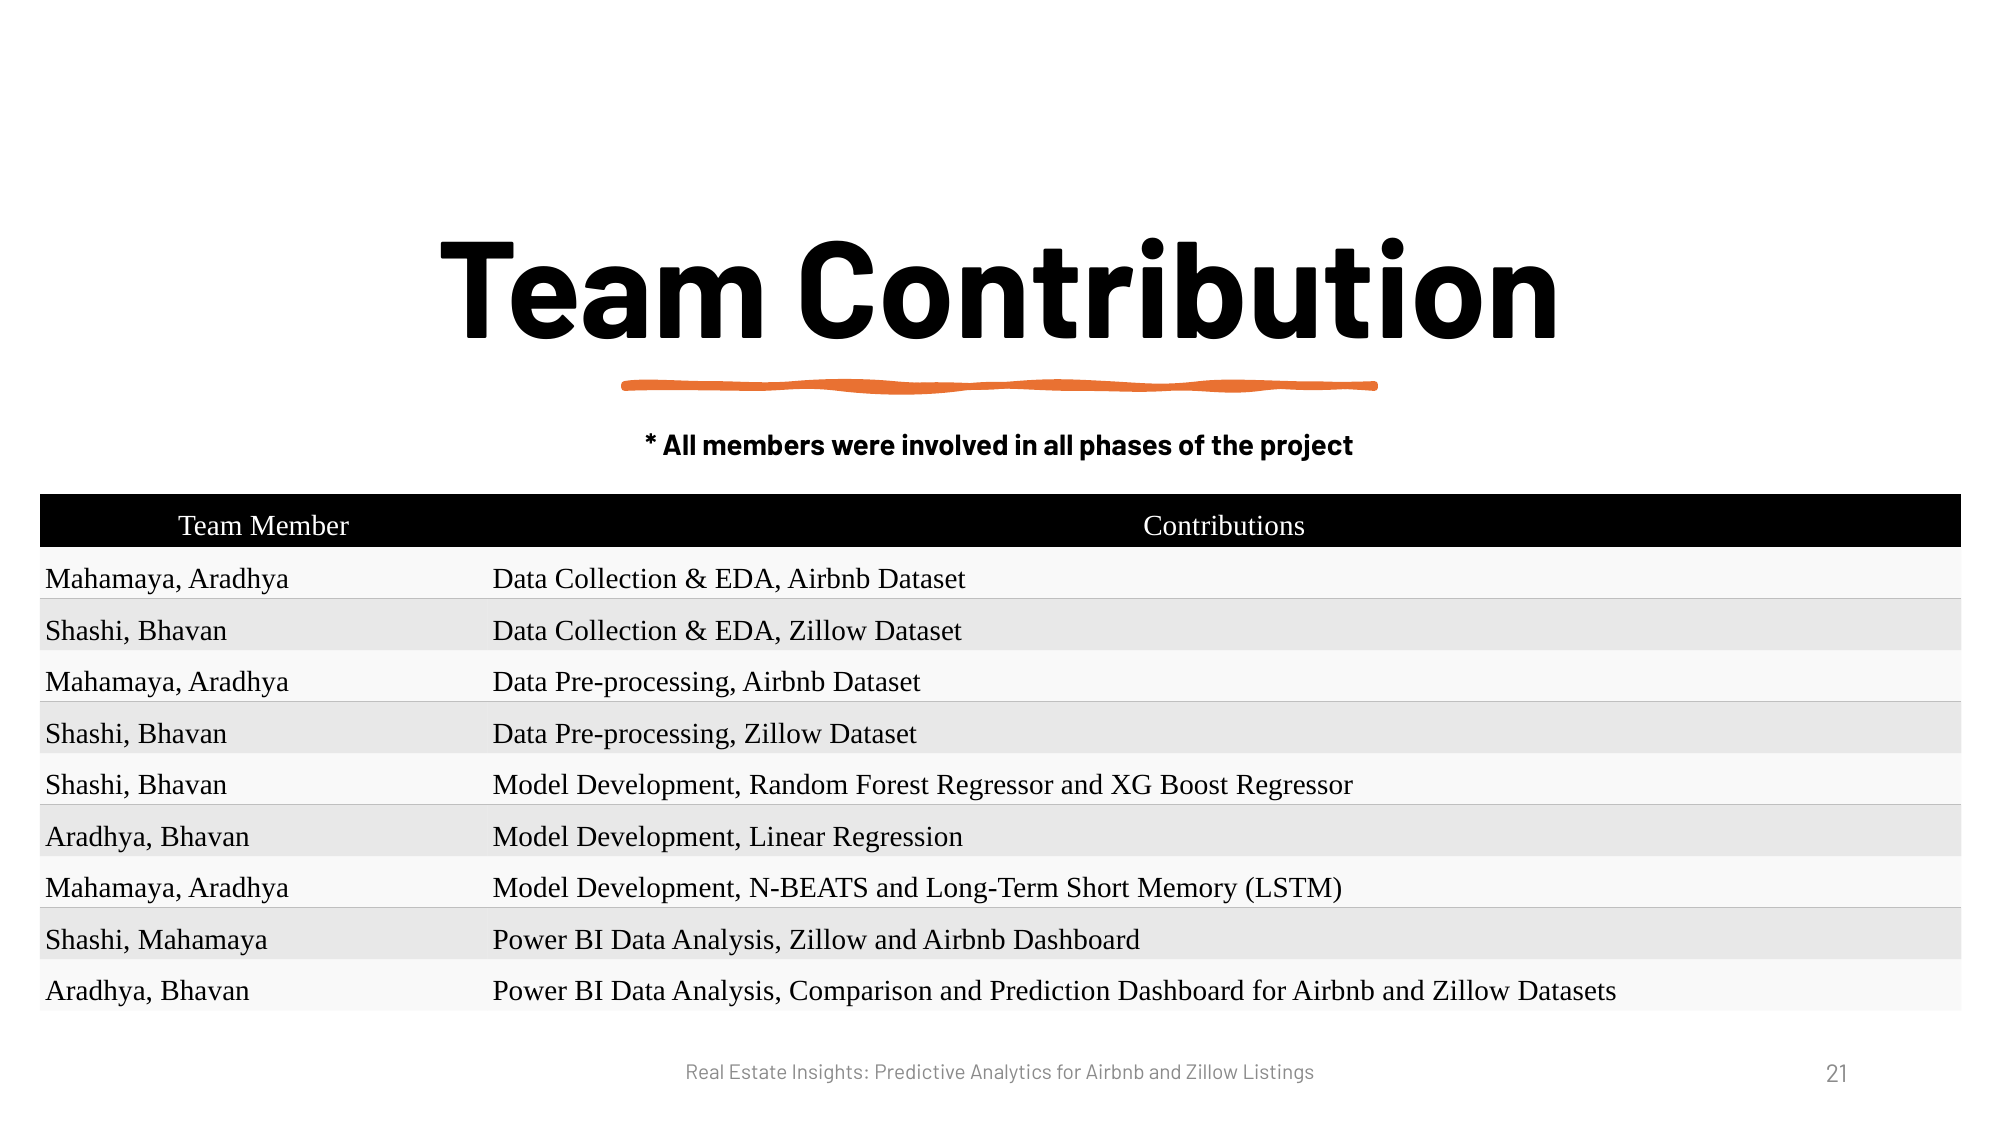

# Team Contribution

* All members were involved in all phases of the project
| Team Member | Contributions |
| --- | --- |
| Mahamaya, Aradhya | Data Collection & EDA, Airbnb Dataset |
| Shashi, Bhavan | Data Collection & EDA, Zillow Dataset |
| Mahamaya, Aradhya | Data Pre-processing, Airbnb Dataset |
| Shashi, Bhavan | Data Pre-processing, Zillow Dataset |
| Shashi, Bhavan | Model Development, Random Forest Regressor and XG Boost Regressor |
| Aradhya, Bhavan | Model Development, Linear Regression |
| Mahamaya, Aradhya | Model Development, N-BEATS and Long-Term Short Memory (LSTM) |
| Shashi, Mahamaya | Power BI Data Analysis, Zillow and Airbnb Dashboard |
| Aradhya, Bhavan | Power BI Data Analysis, Comparison and Prediction Dashboard for Airbnb and Zillow Datasets |
Real Estate Insights: Predictive Analytics for Airbnb and Zillow Listings​
21